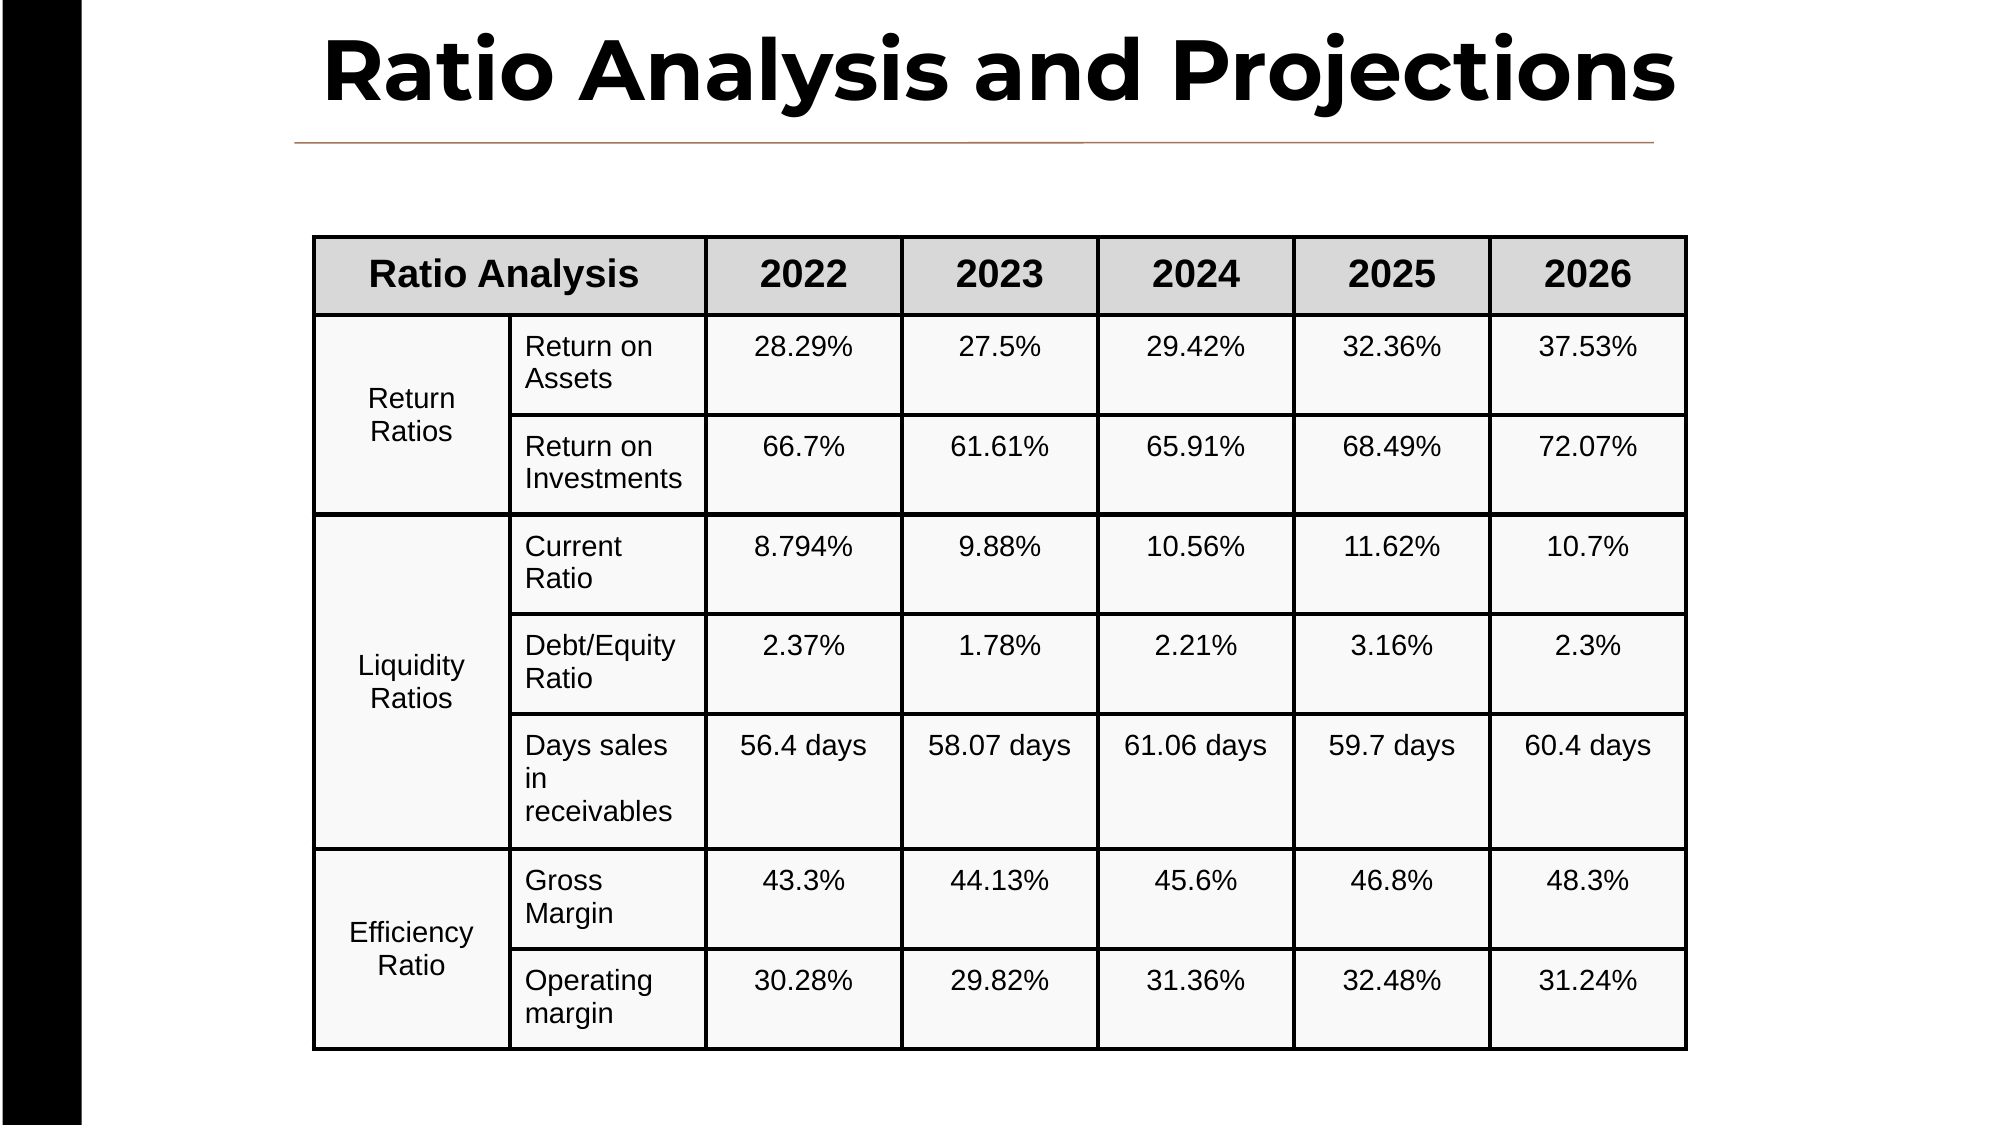

Ratio Analysis and Projections

Page 13
| Ratio Analysis |  | 2022 | 2023 | 2024 | 2025 | 2026 |
| --- | --- | --- | --- | --- | --- | --- |
| Return Ratios | Return on Assets | 28.29% | 27.5% | 29.42% | 32.36% | 37.53% |
|  | Return on Investments | 66.7% | 61.61% | 65.91% | 68.49% | 72.07% |
| Liquidity Ratios | Current Ratio | 8.794% | 9.88% | 10.56% | 11.62% | 10.7% |
|  | Debt/Equity Ratio | 2.37% | 1.78% | 2.21% | 3.16% | 2.3% |
|  | Days sales in receivables | 56.4 days | 58.07 days | 61.06 days | 59.7 days | 60.4 days |
| Efficiency Ratio | Gross Margin | 43.3% | 44.13% | 45.6% | 46.8% | 48.3% |
|  | Operating margin | 30.28% | 29.82% | 31.36% | 32.48% | 31.24% |